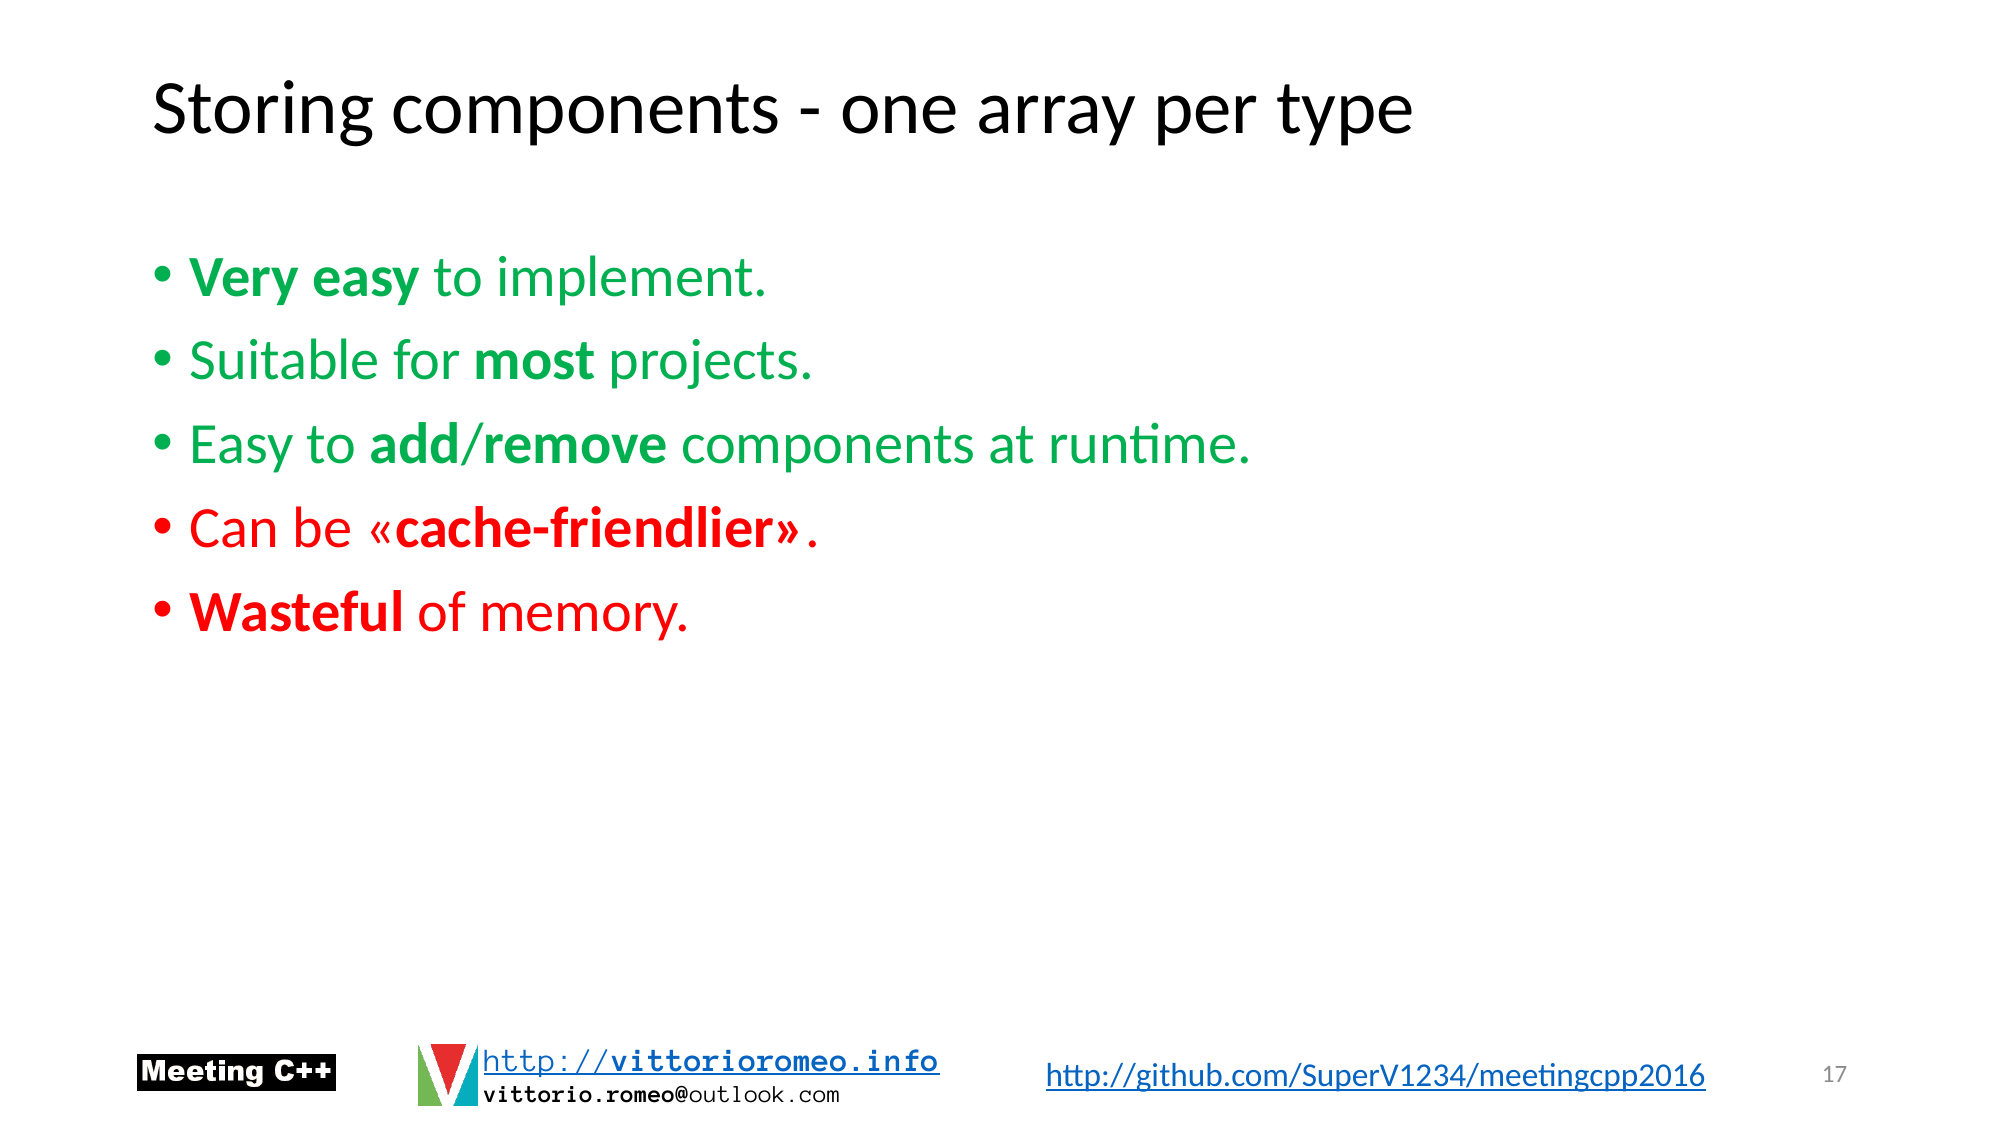

# Storing components - one array per type
Very easy to implement.
Suitable for most projects.
Easy to add/remove components at runtime.
Can be «cache-friendlier».
Wasteful of memory.
17